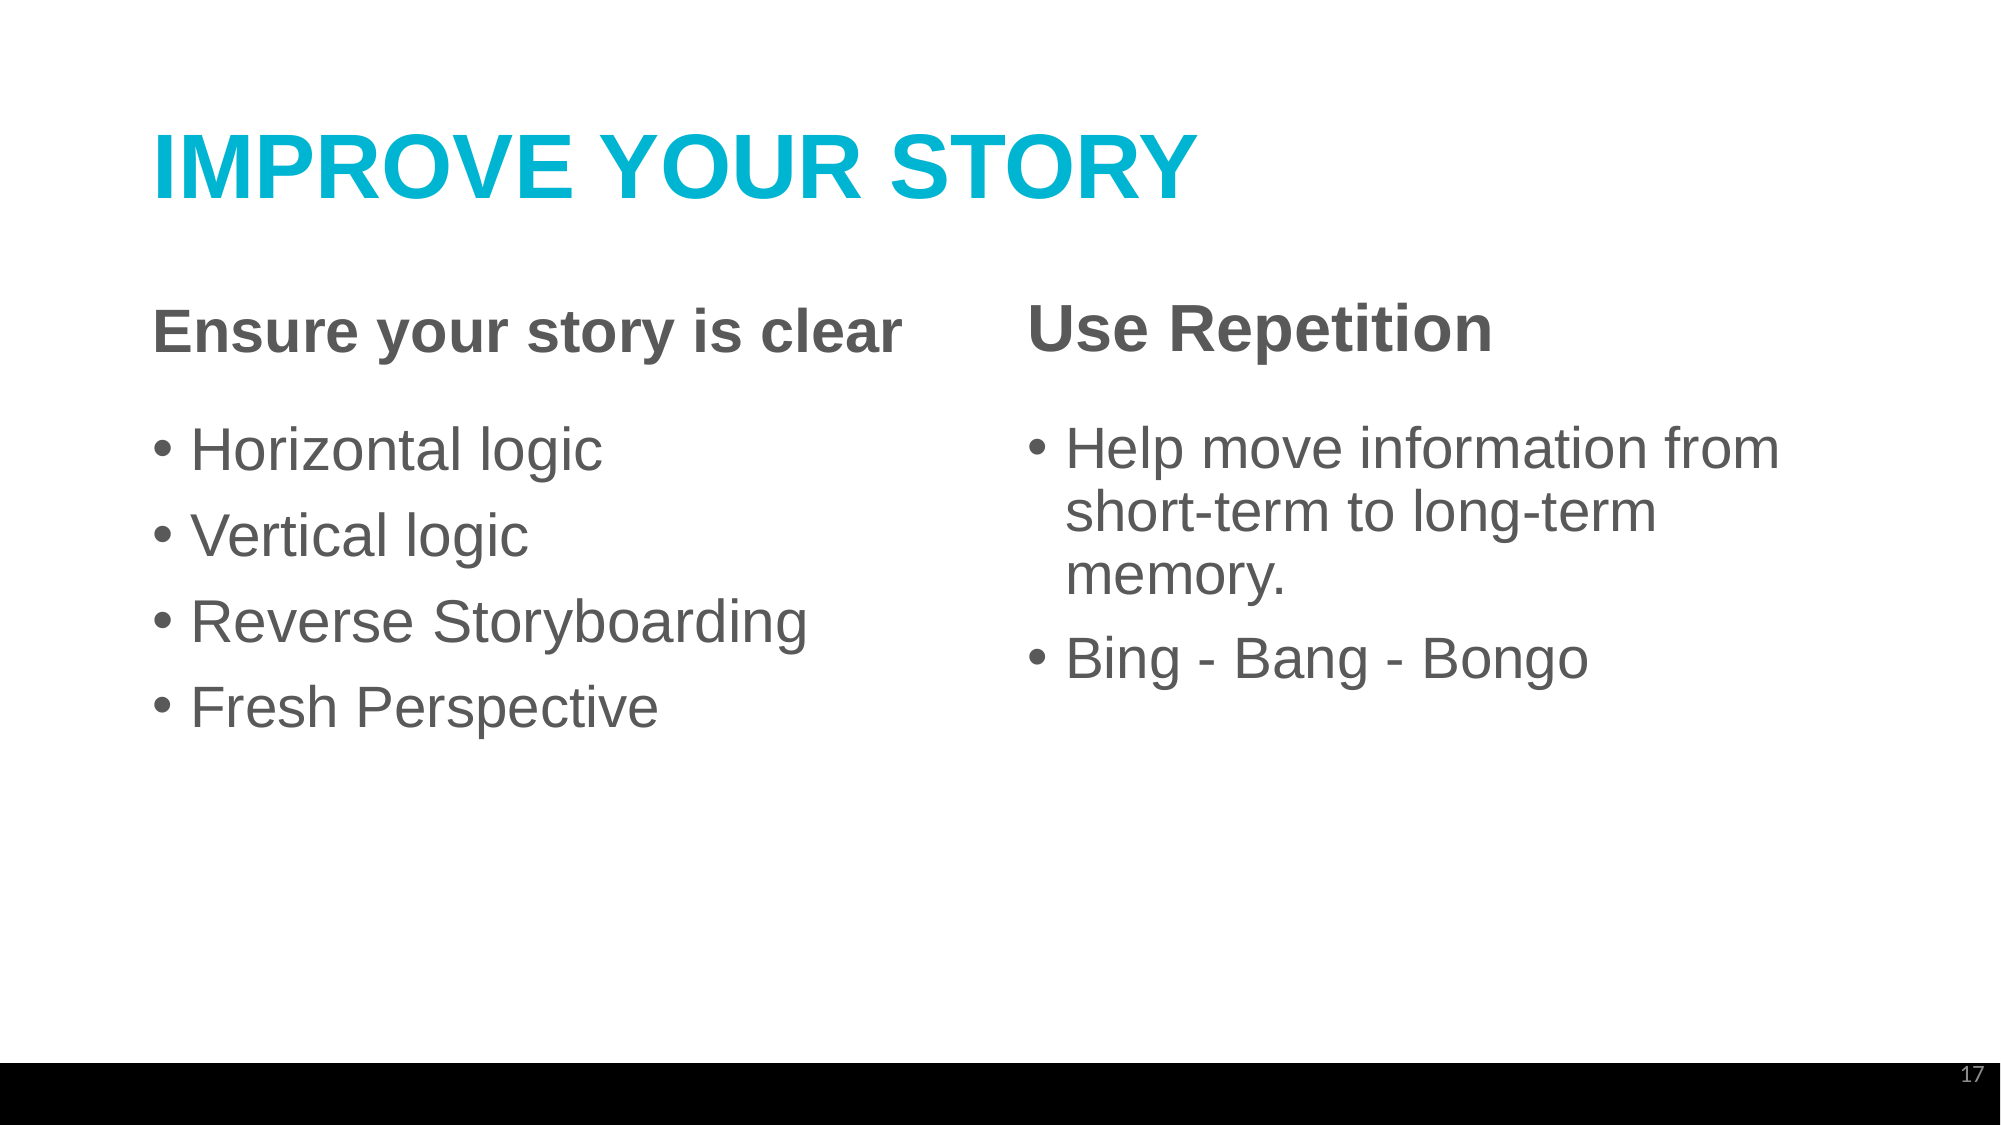

# IMPROVE YOUR STORY
Ensure your story is clear
Use Repetition
Horizontal logic
Vertical logic
Reverse Storyboarding
Fresh Perspective
Help move information from short-term to long-term memory.
Bing - Bang - Bongo

17